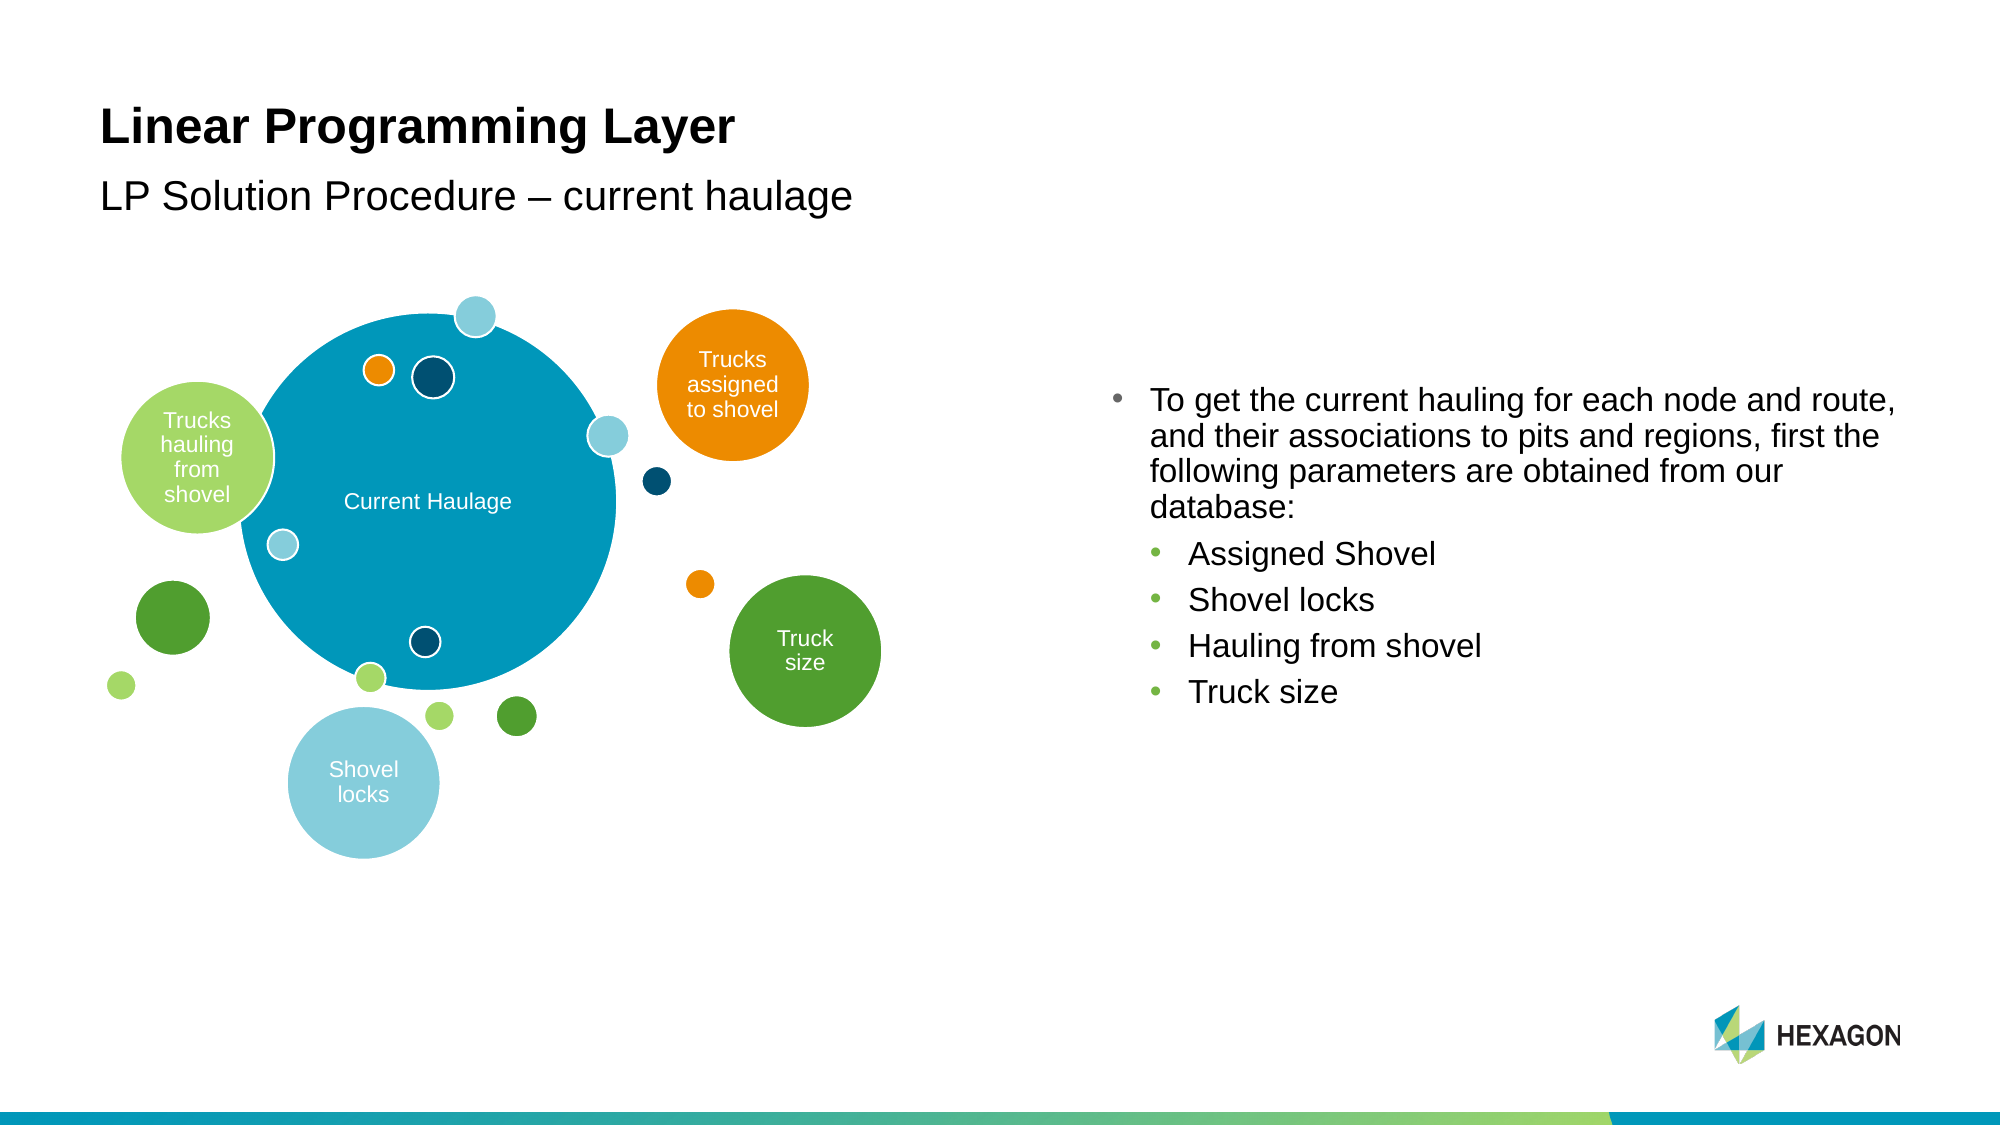

# Linear Programming Layer
LP Solution Procedure – current haulage
Current Haulage
Trucks hauling from shovel
Trucks assigned to shovel
Truck size
Shovel locks
To get the current hauling for each node and route, and their associations to pits and regions, first the following parameters are obtained from our database:
Assigned Shovel
Shovel locks
Hauling from shovel
Truck size